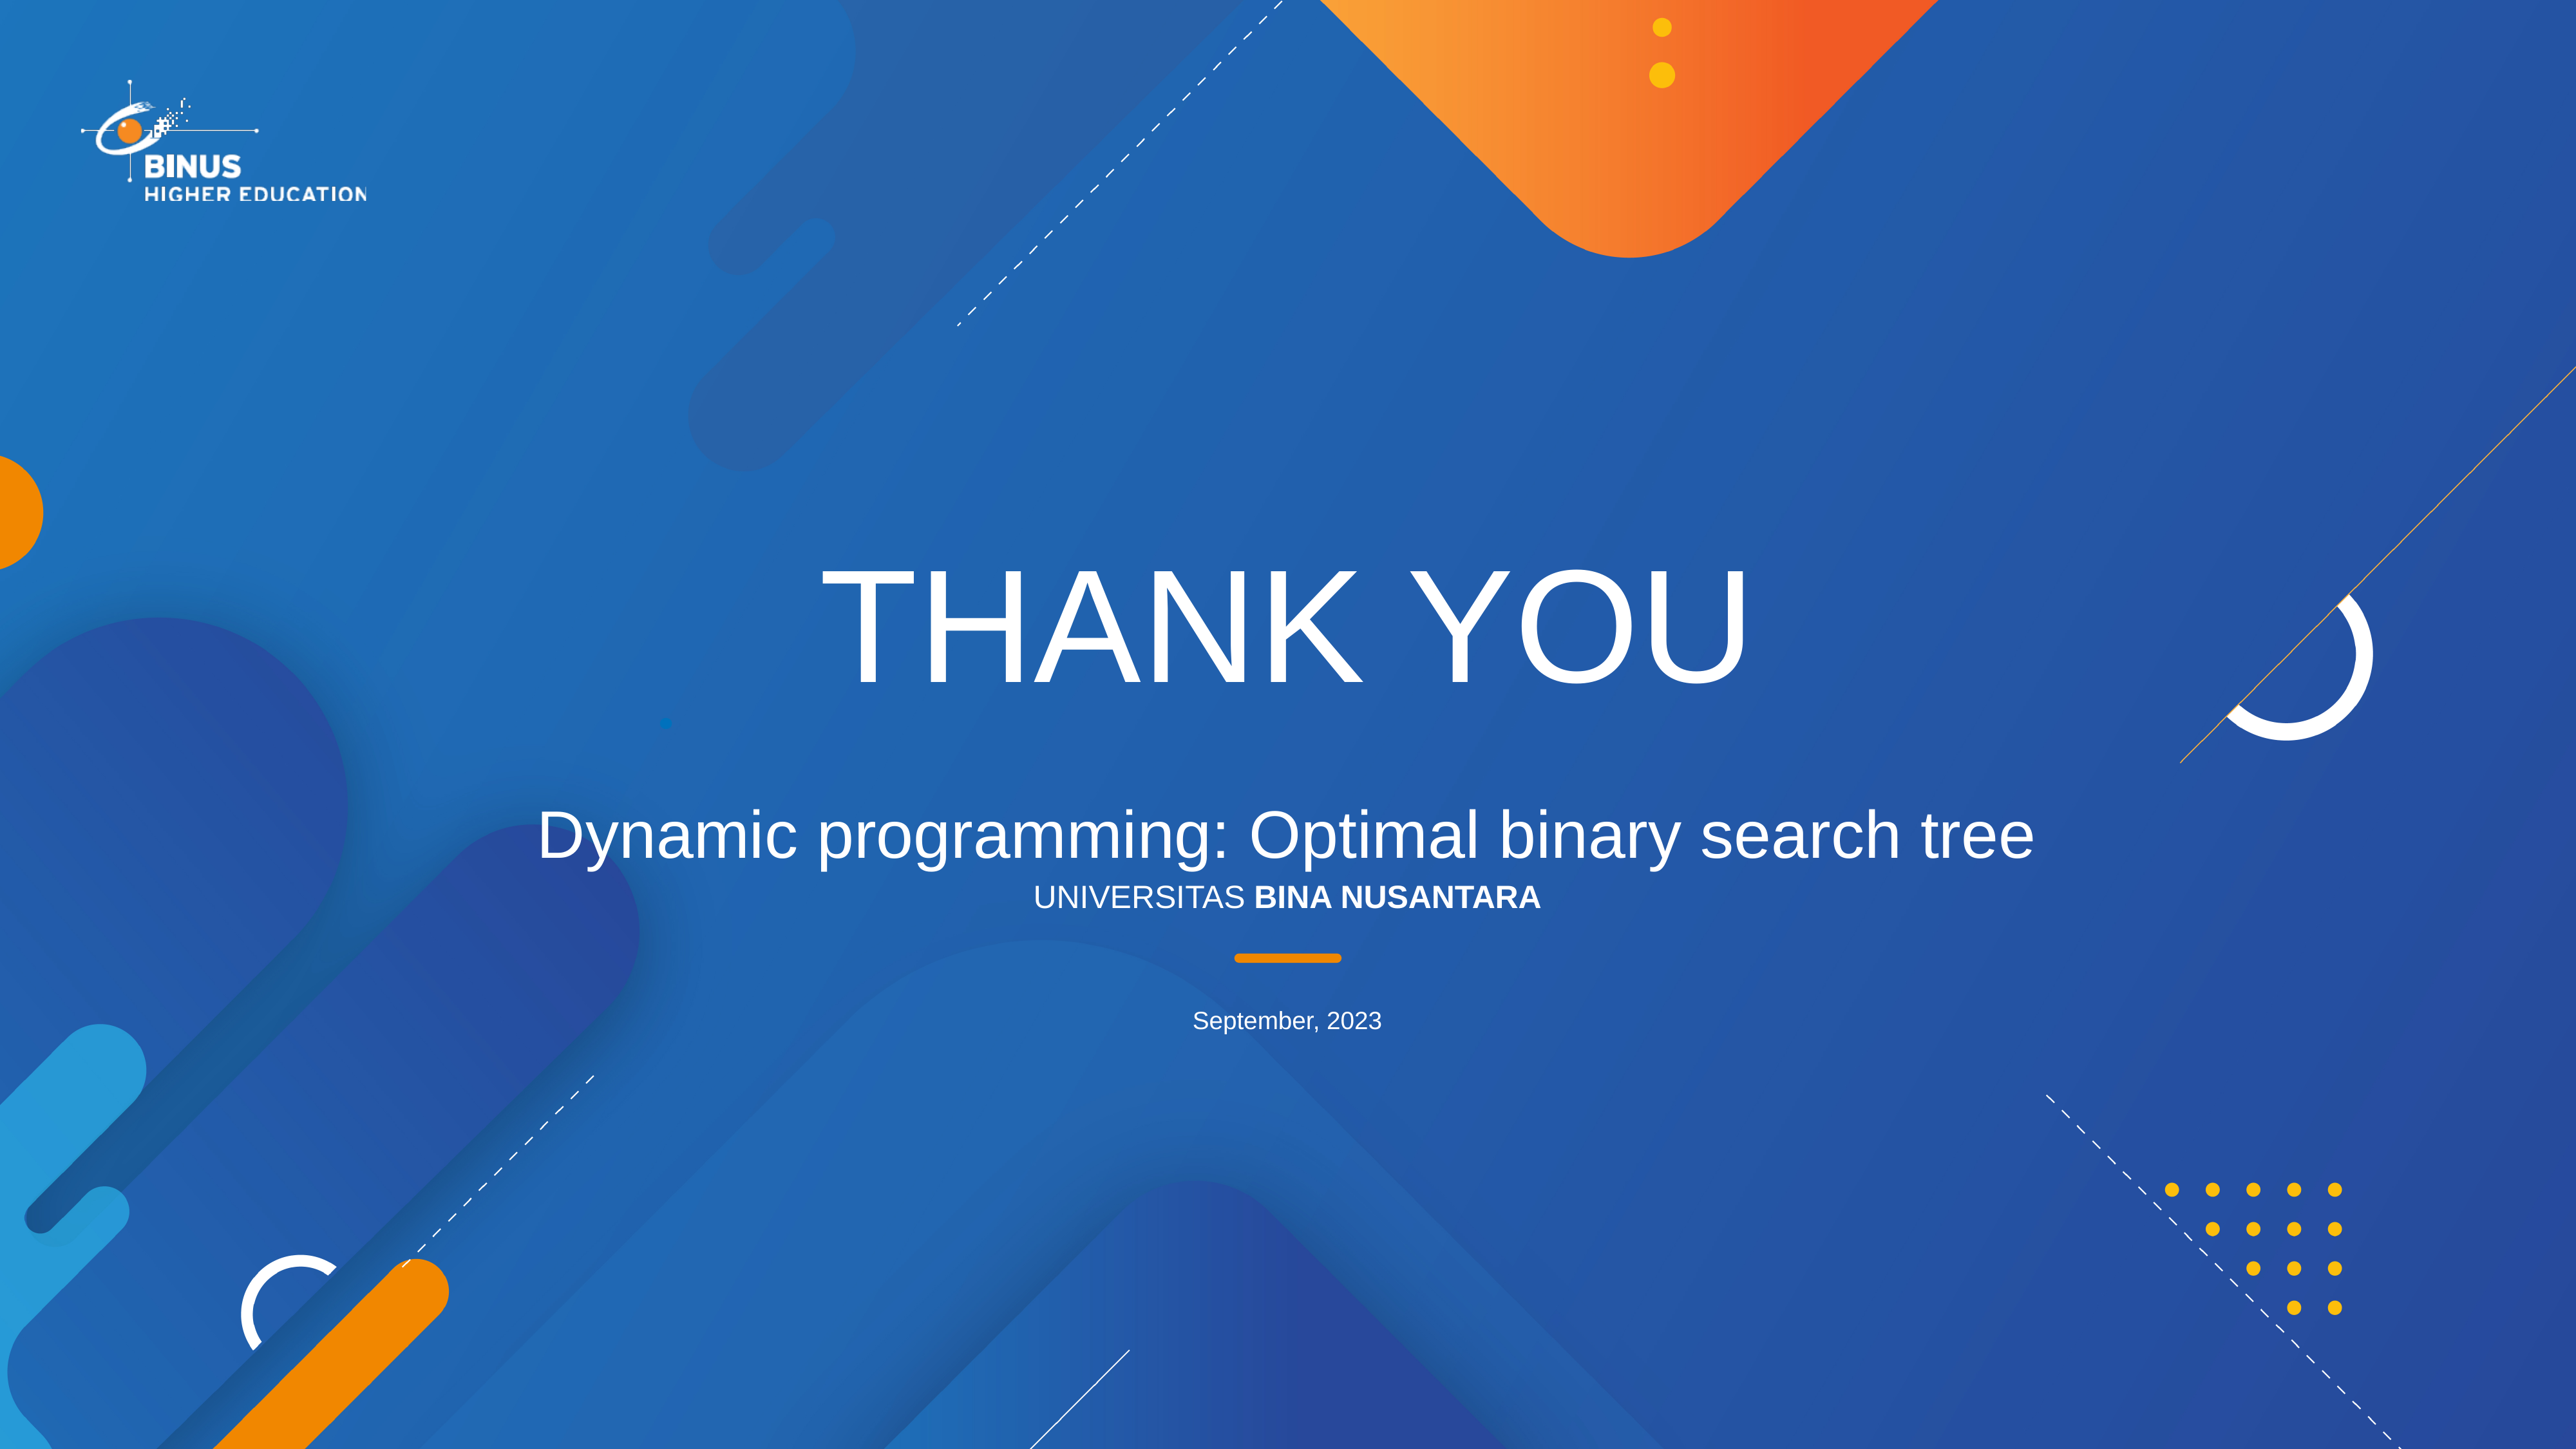

# Thank you
Dynamic programming: Optimal binary search tree
September, 2023